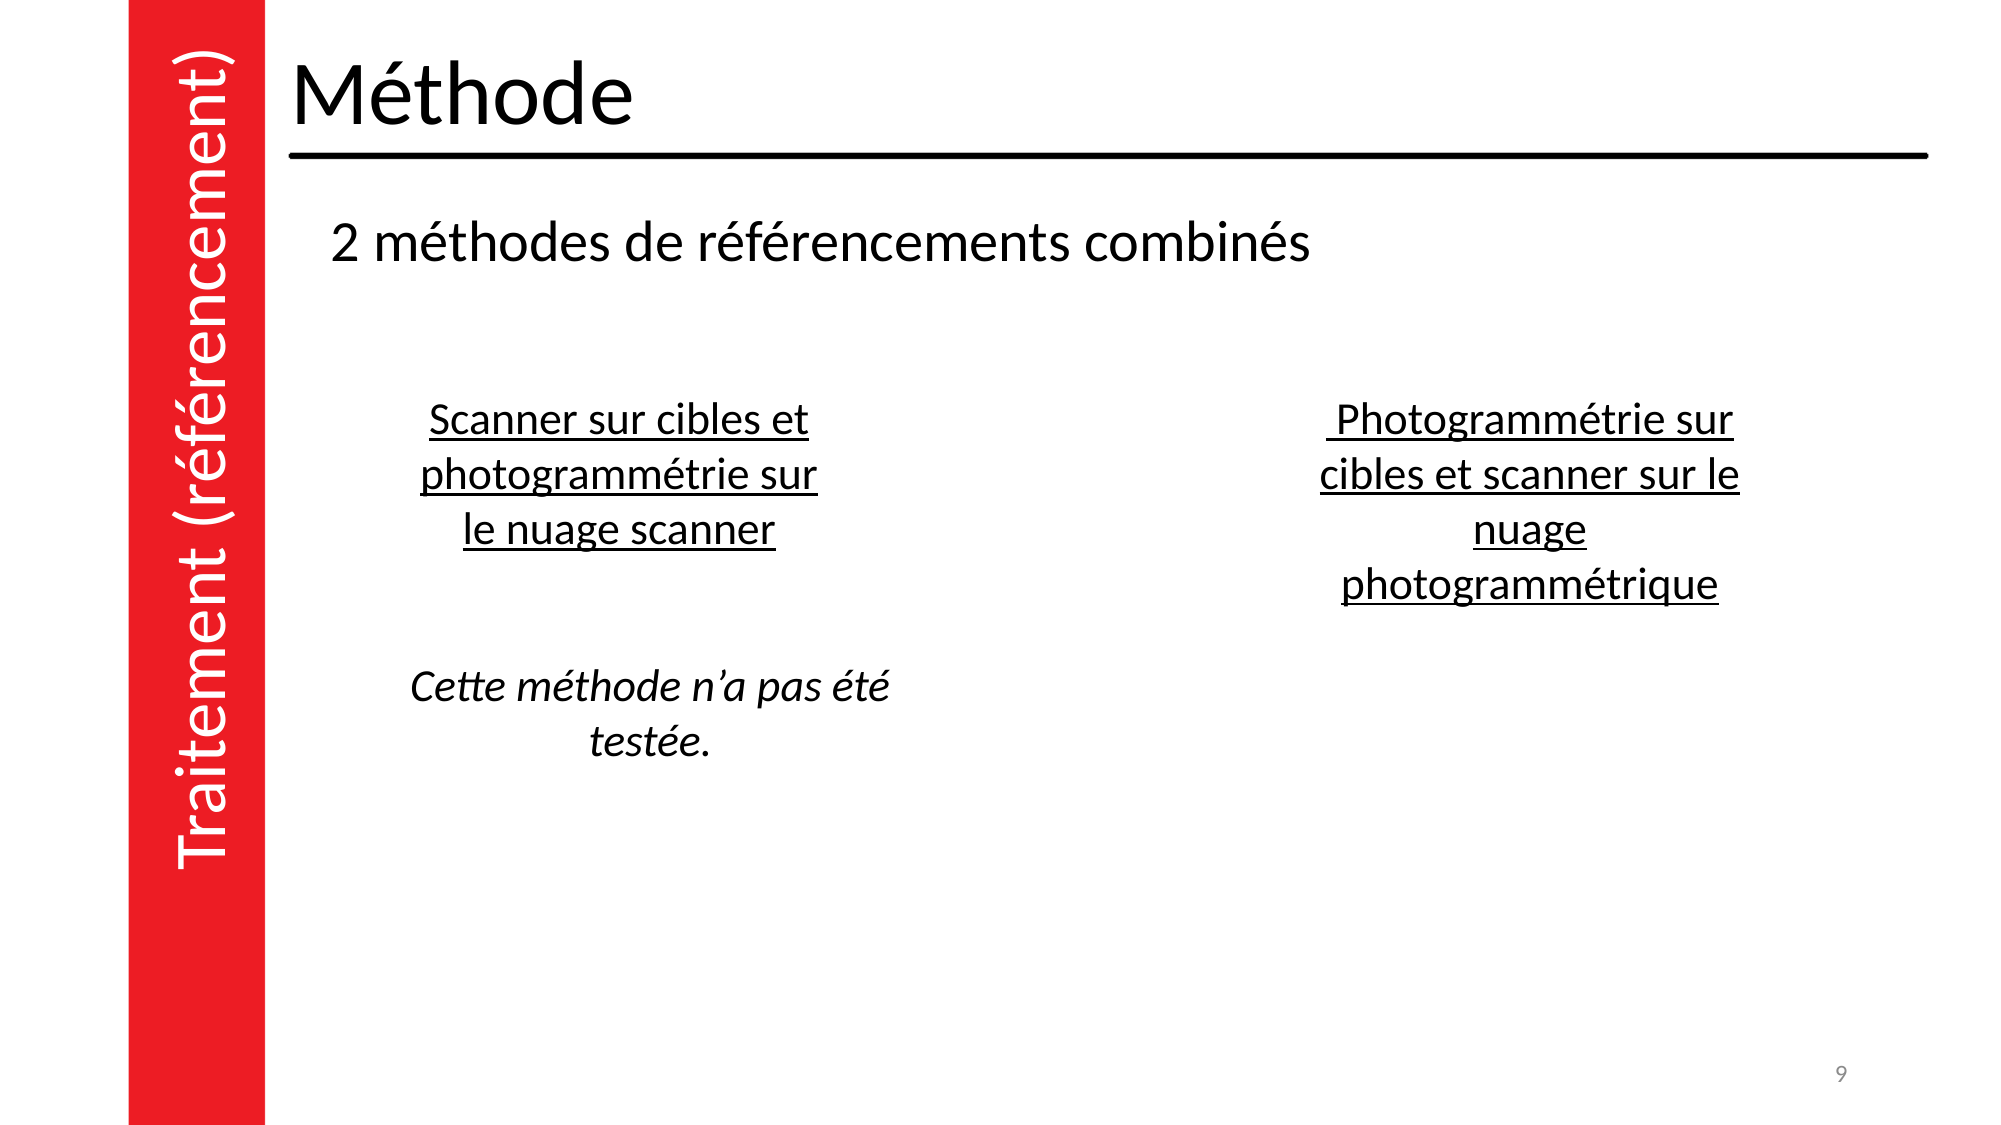

# Méthode
2 méthodes de référencements combinés
Scanner sur cibles et photogrammétrie sur le nuage scanner
 Photogrammétrie sur cibles et scanner sur le nuage photogrammétrique
Traitement (référencement)

Cette méthode n’a pas été testée.
9